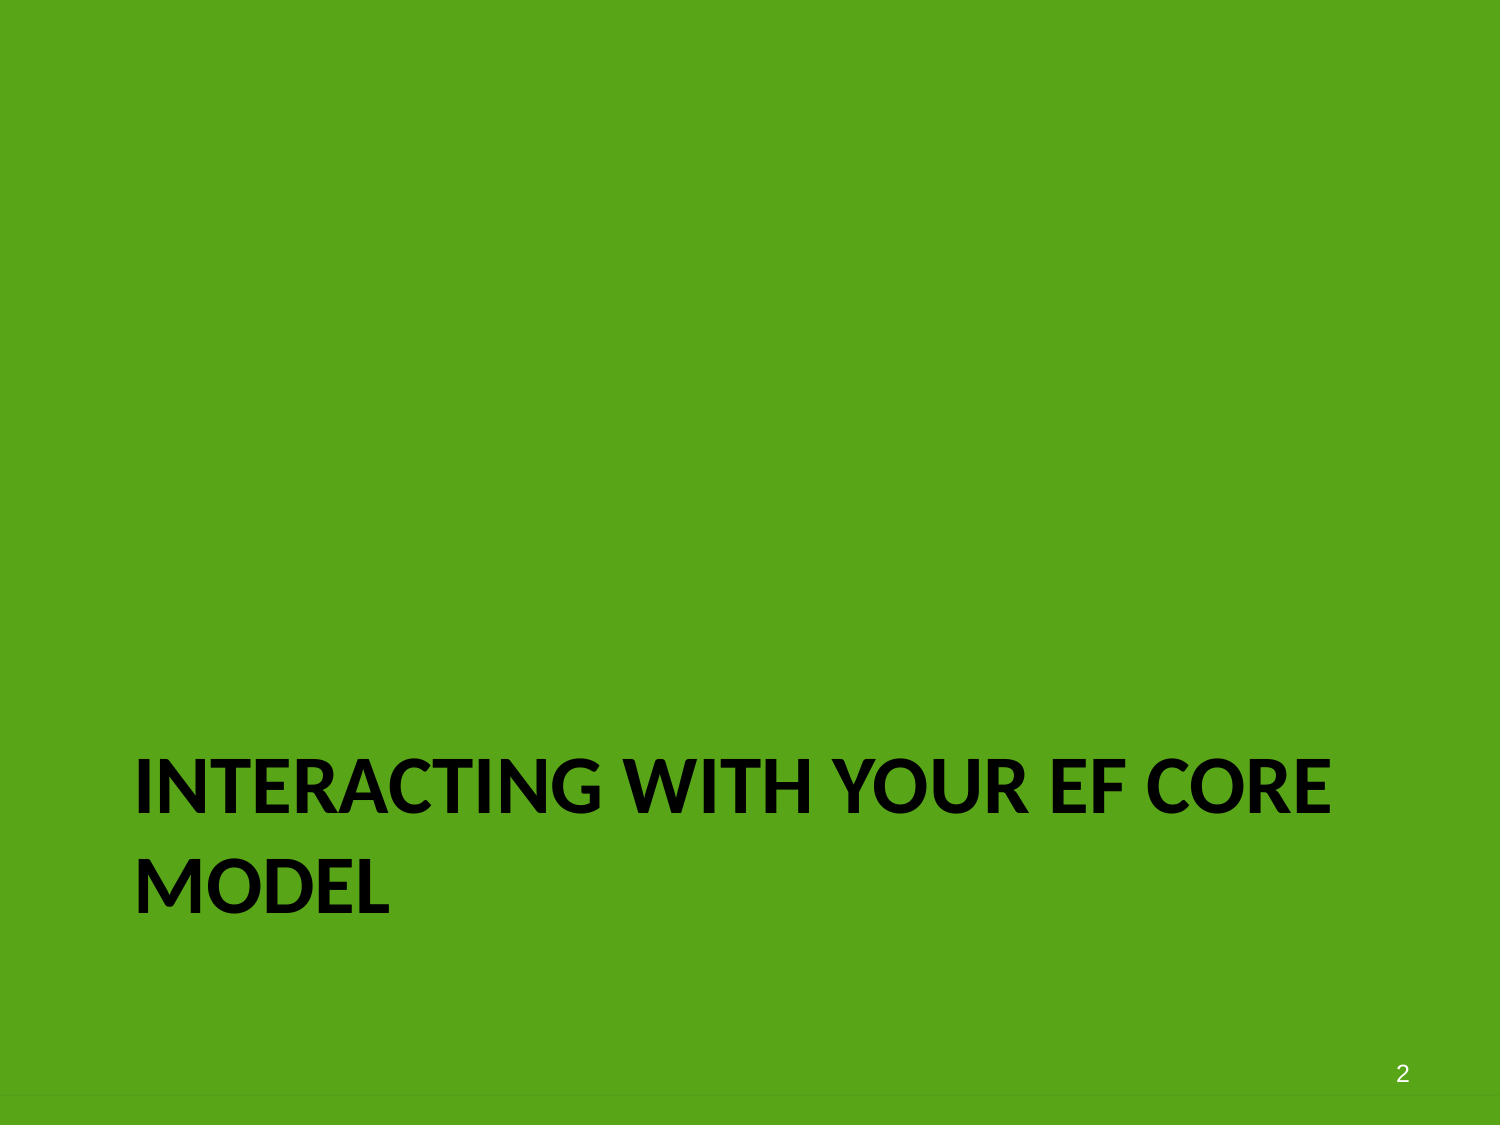

# Interacting with your EF Core Model
2